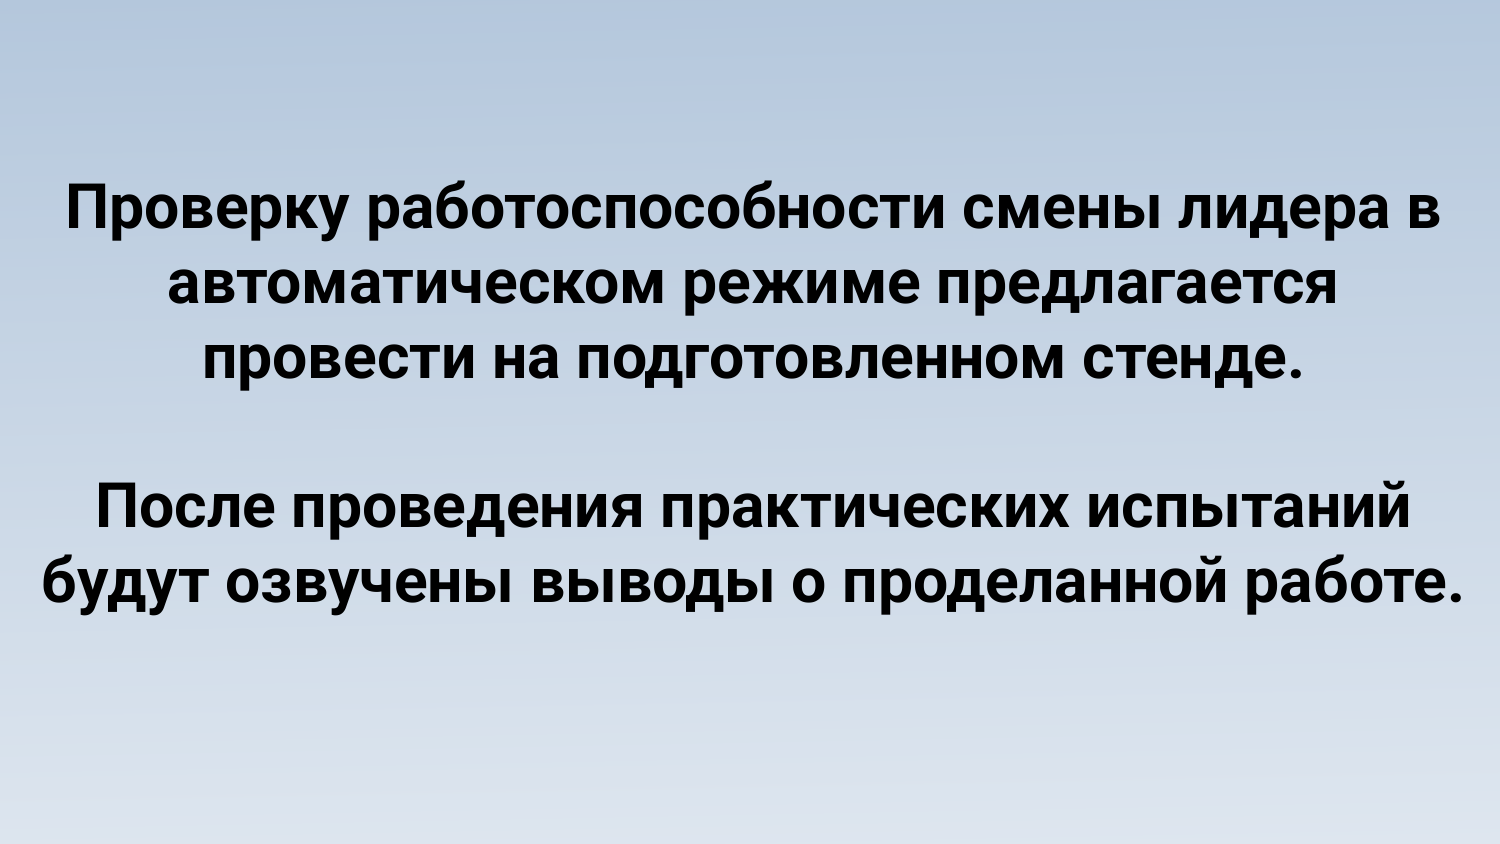

Проверку работоспособности смены лидера в автоматическом режиме предлагается провести на подготовленном стенде.

После проведения практических испытаний будут озвучены выводы о проделанной работе.